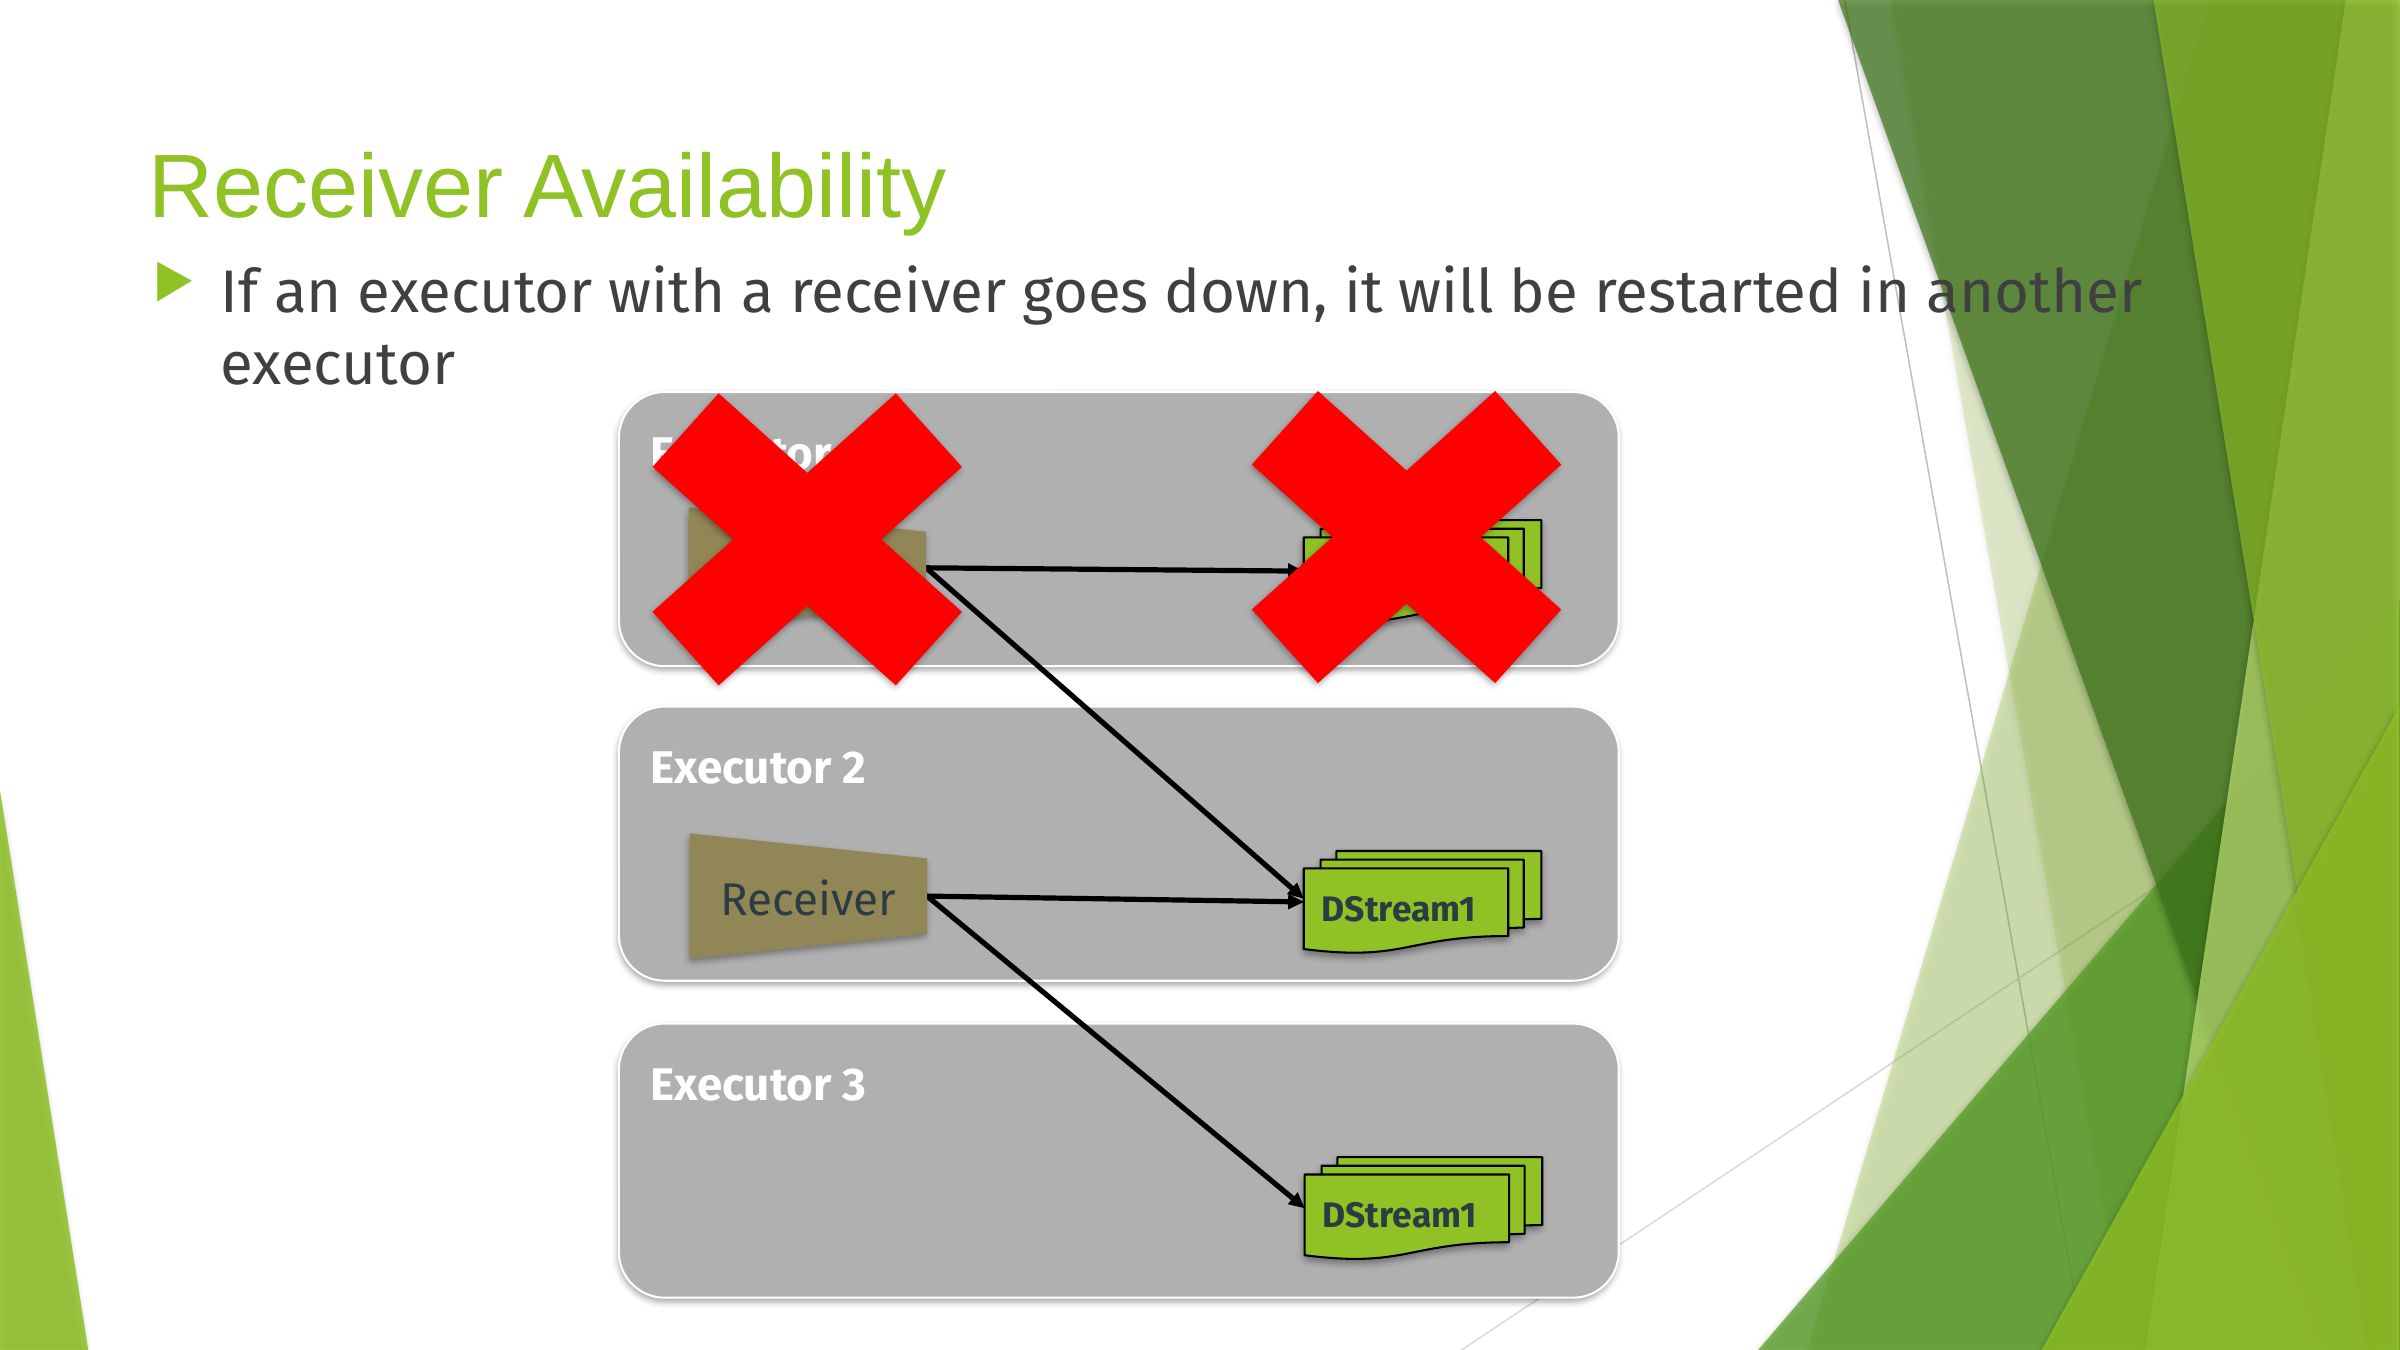

# Receiver Availability
If an executor with a receiver goes down, it will be restarted in another executor

Executor 1

Receiver
DStream1
Executor 2

Receiver
DStream1
Executor 3
DStream1